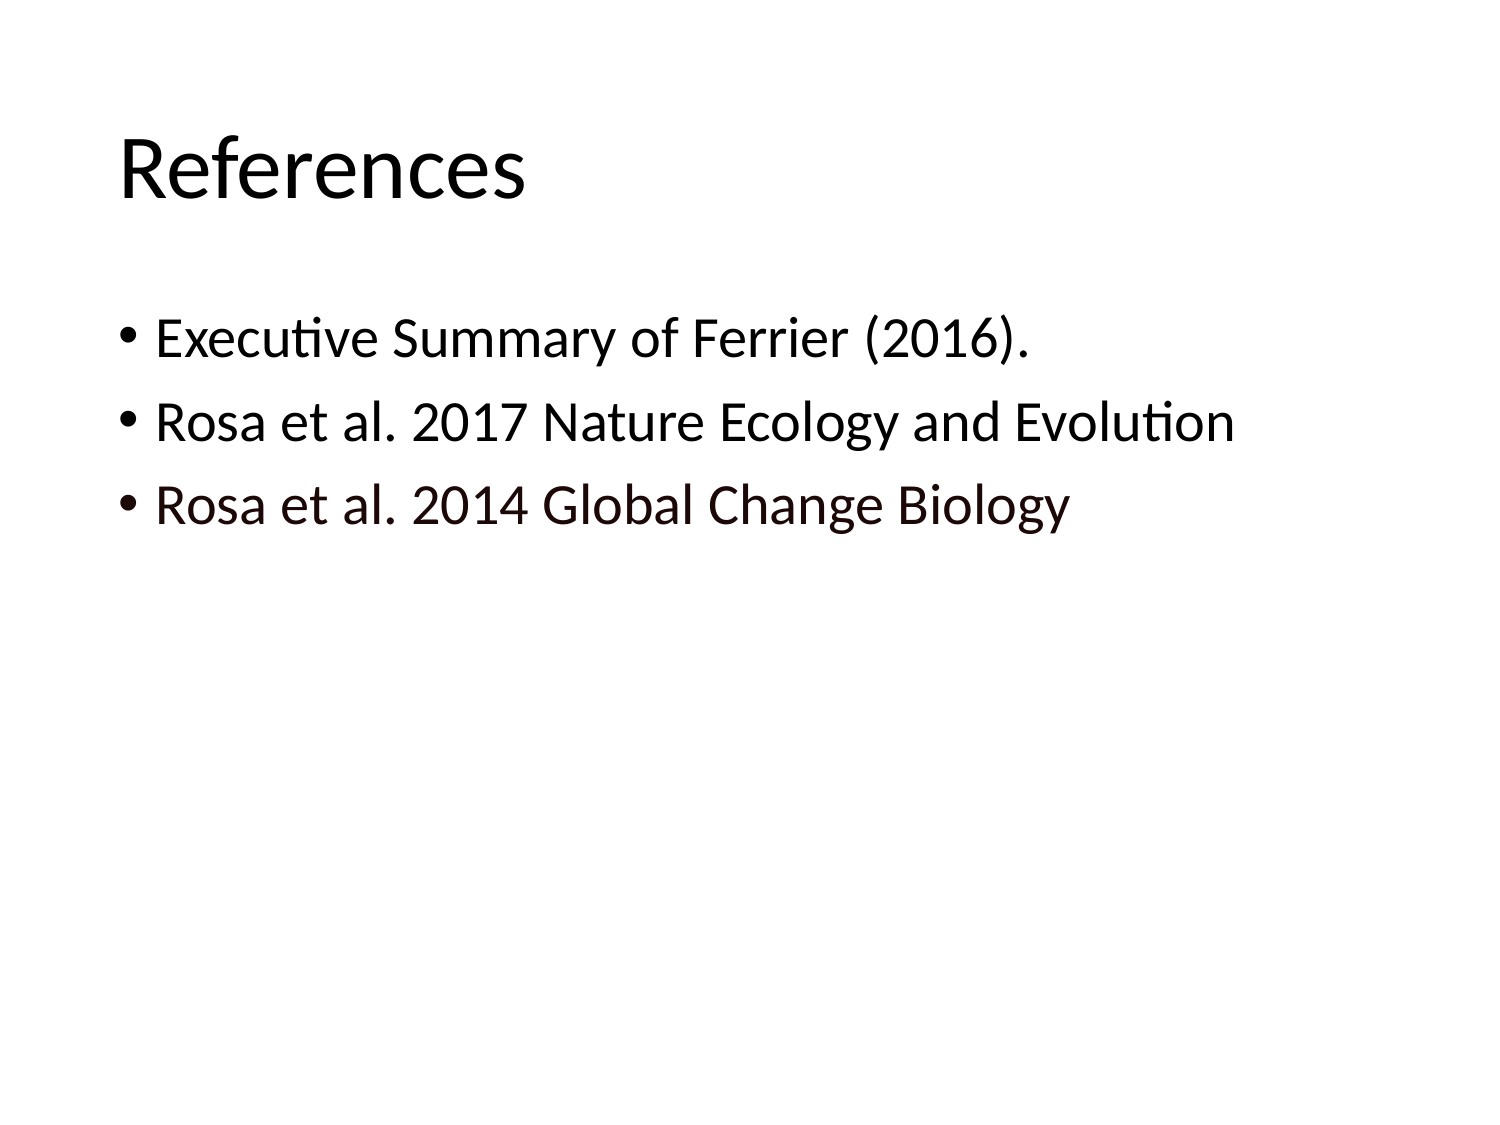

# References
Executive Summary of Ferrier (2016).
Rosa et al. 2017 Nature Ecology and Evolution
Rosa et al. 2014 Global Change Biology